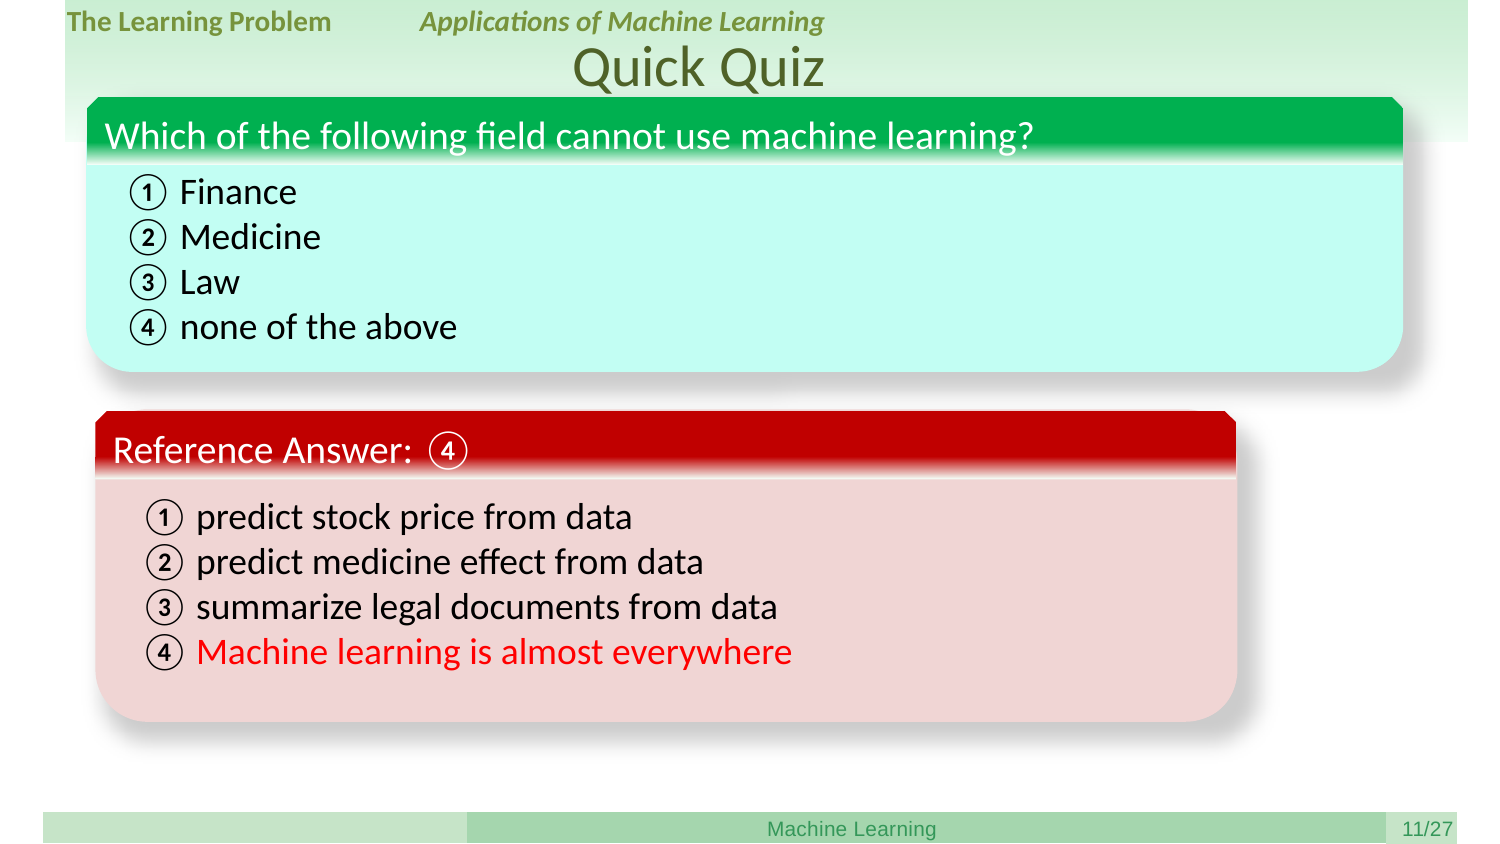

The Learning Problem
Applications of Machine Learning
Quick Quiz

Which of the following field cannot use machine learning?
Finance
Medicine
Law
none of the above

Reference Answer: ④
predict stock price from data
predict medicine effect from data
summarize legal documents from data
Machine learning is almost everywhere

Machine Learning
11/27